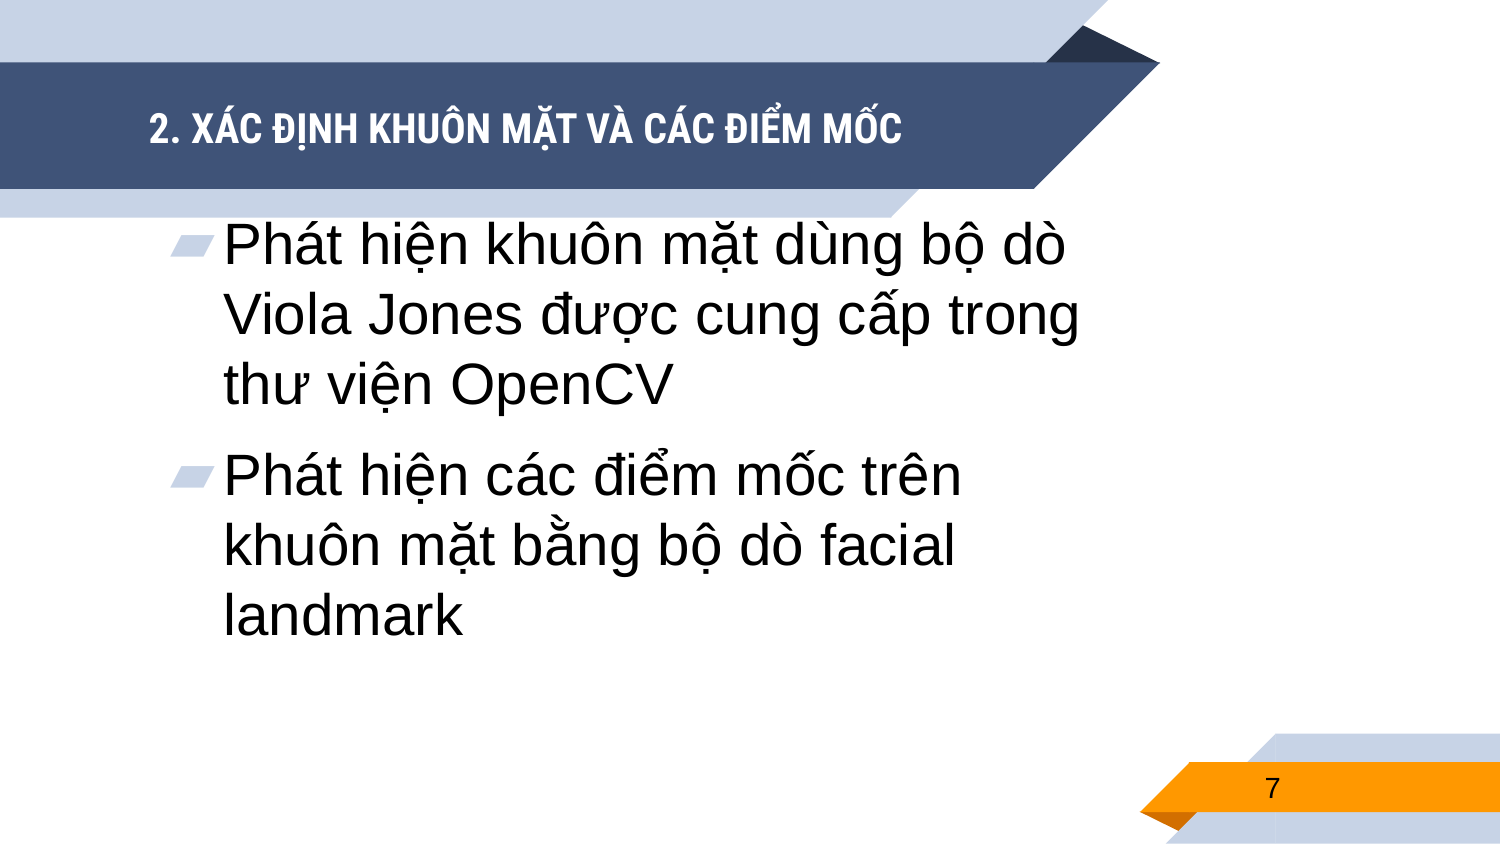

# 2. XÁC ĐỊNH KHUÔN MẶT VÀ CÁC ĐIỂM MỐC
Phát hiện khuôn mặt dùng bộ dò Viola Jones được cung cấp trong thư viện OpenCV
Phát hiện các điểm mốc trên khuôn mặt bằng bộ dò facial landmark

7